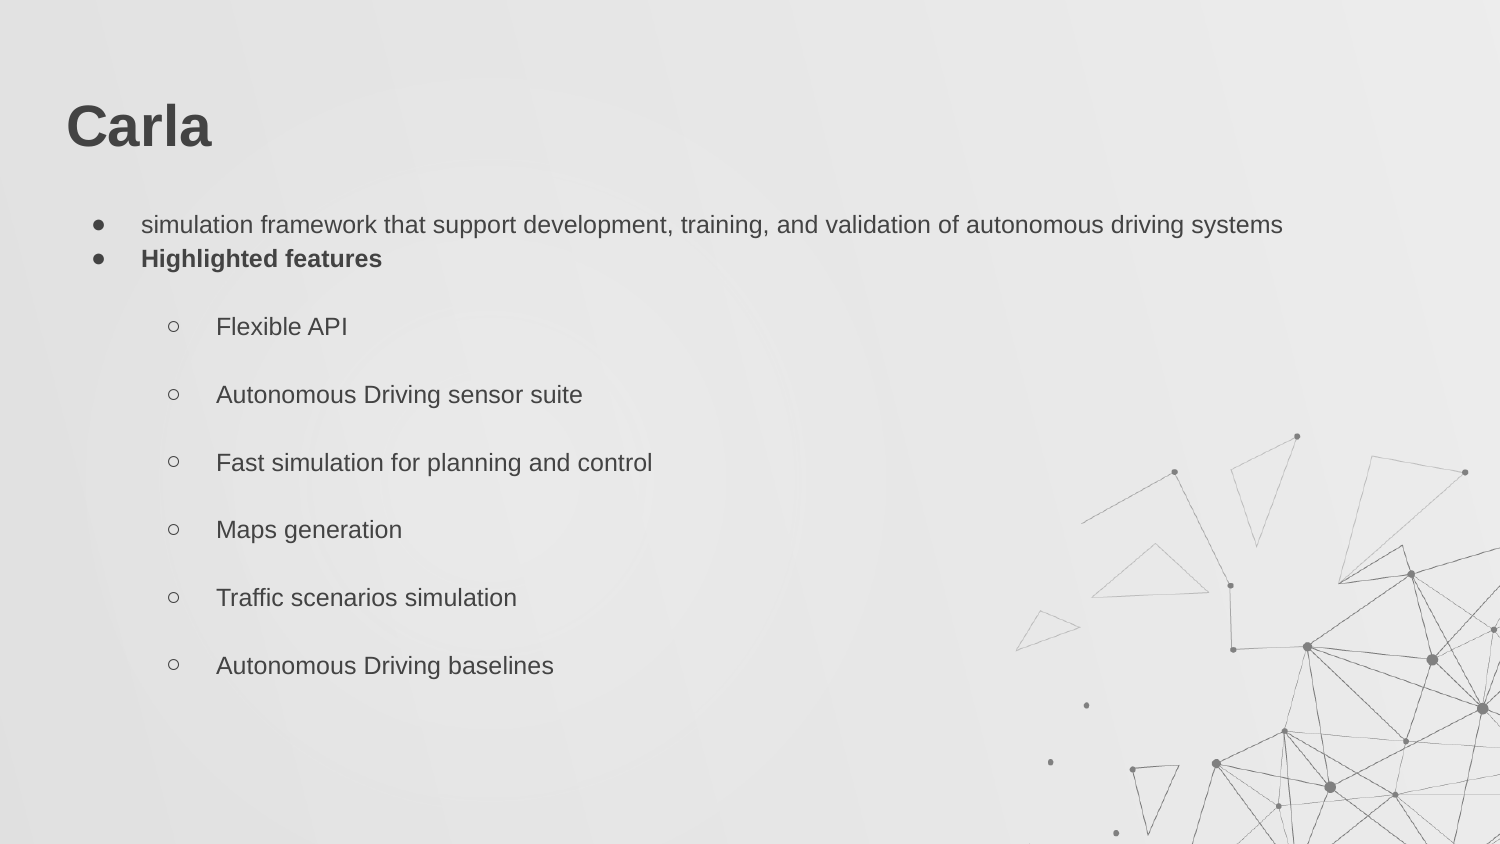

# Carla
simulation framework that support development, training, and validation of autonomous driving systems
Highlighted features
Flexible API
Autonomous Driving sensor suite
Fast simulation for planning and control
Maps generation
Traffic scenarios simulation
Autonomous Driving baselines